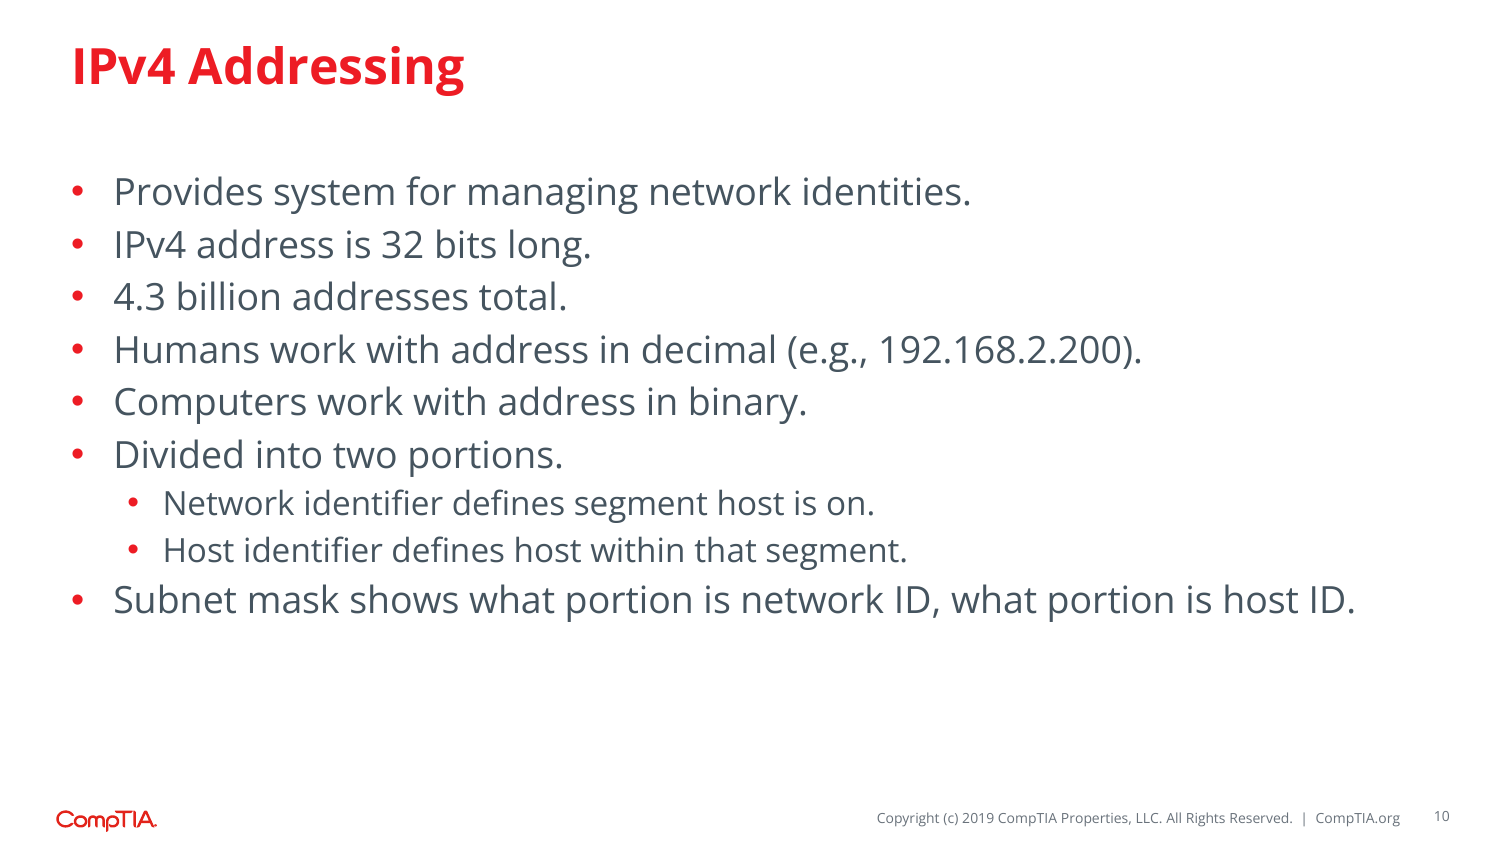

# IPv4 Addressing
Provides system for managing network identities.
IPv4 address is 32 bits long.
4.3 billion addresses total.
Humans work with address in decimal (e.g., 192.168.2.200).
Computers work with address in binary.
Divided into two portions.
Network identifier defines segment host is on.
Host identifier defines host within that segment.
Subnet mask shows what portion is network ID, what portion is host ID.
10